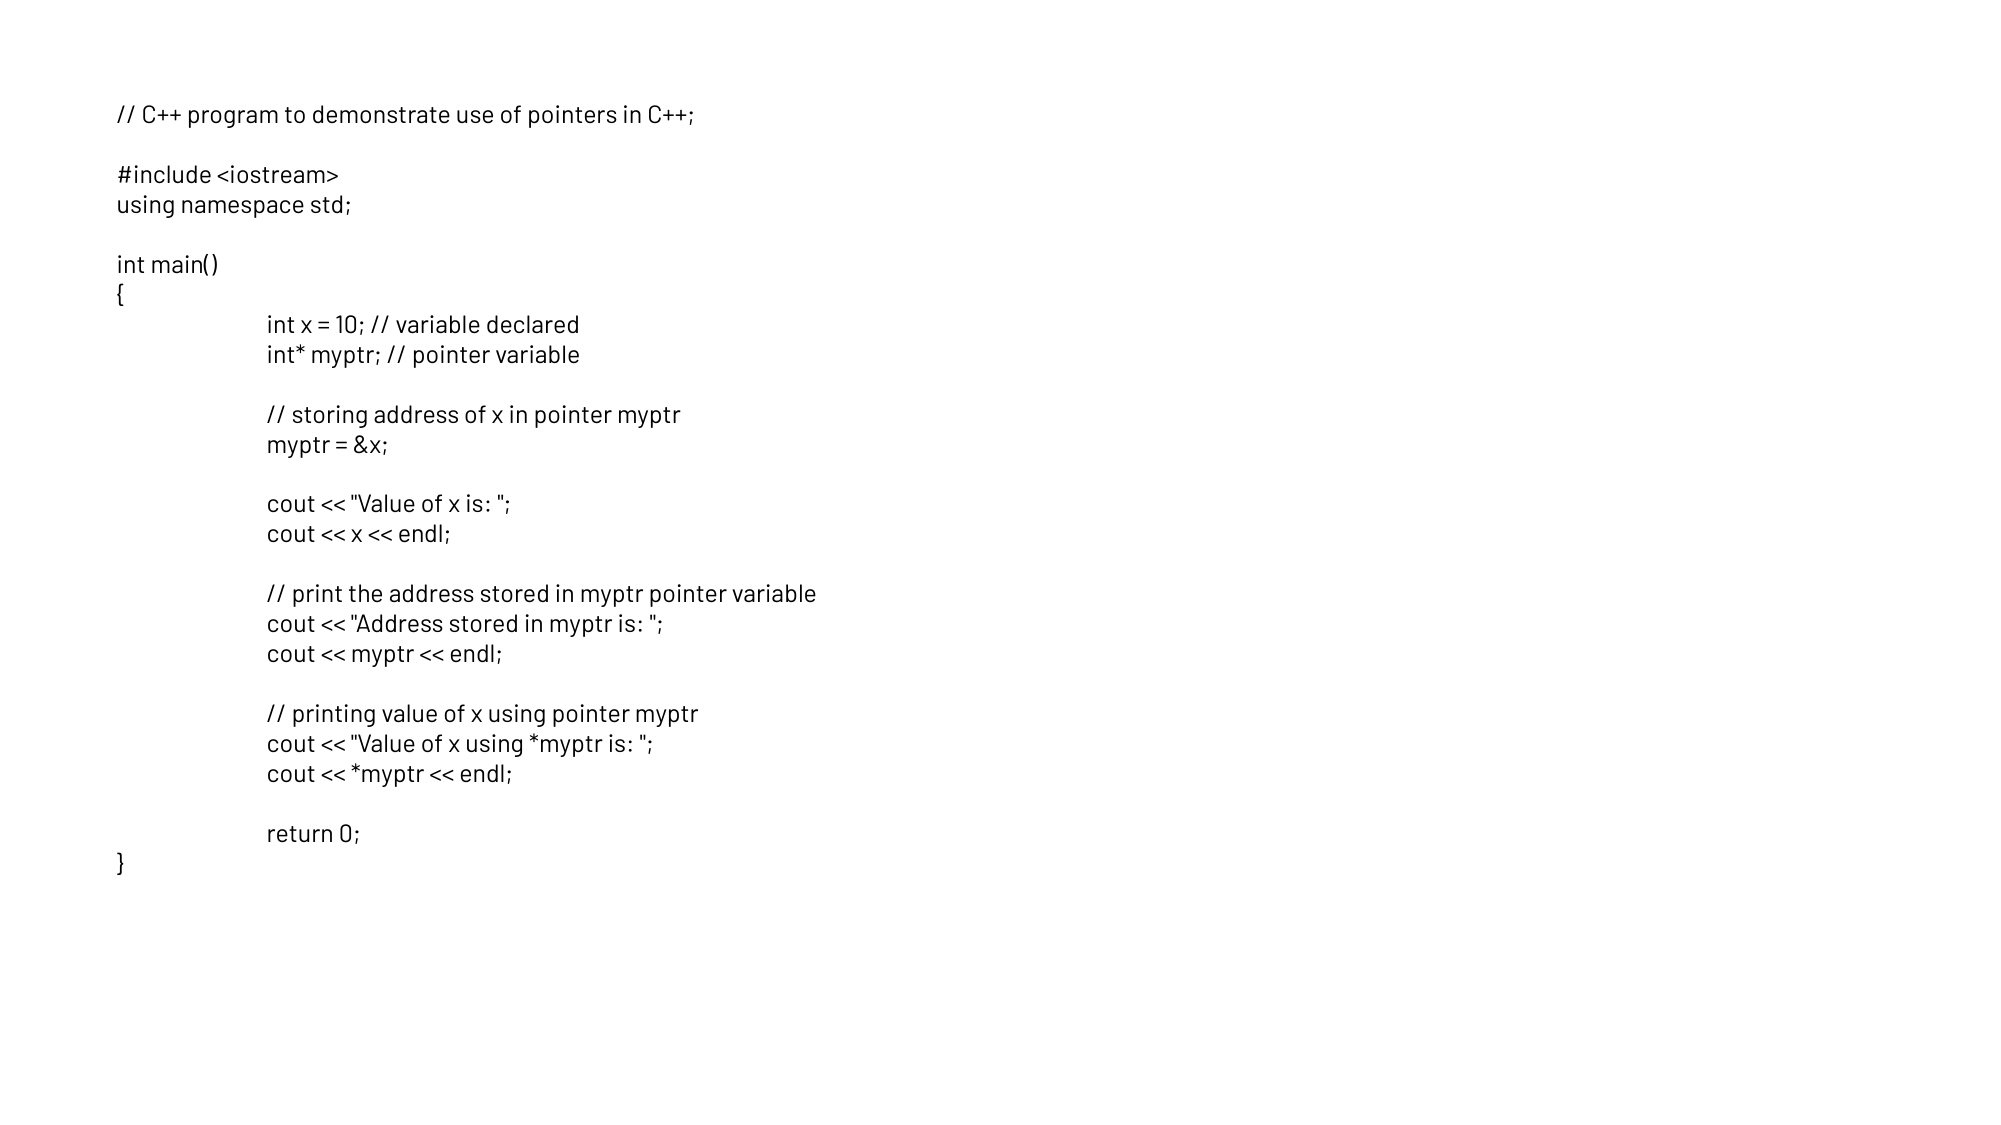

// C++ program to demonstrate use of pointers in C++;

#include <iostream>
using namespace std;

int main()
{
	int x = 10; // variable declared
	int* myptr; // pointer variable

	// storing address of x in pointer myptr
	myptr = &x;

	cout << "Value of x is: ";
	cout << x << endl;

	// print the address stored in myptr pointer variable
	cout << "Address stored in myptr is: ";
	cout << myptr << endl;

	// printing value of x using pointer myptr
	cout << "Value of x using *myptr is: ";
	cout << *myptr << endl;

	return 0;
}